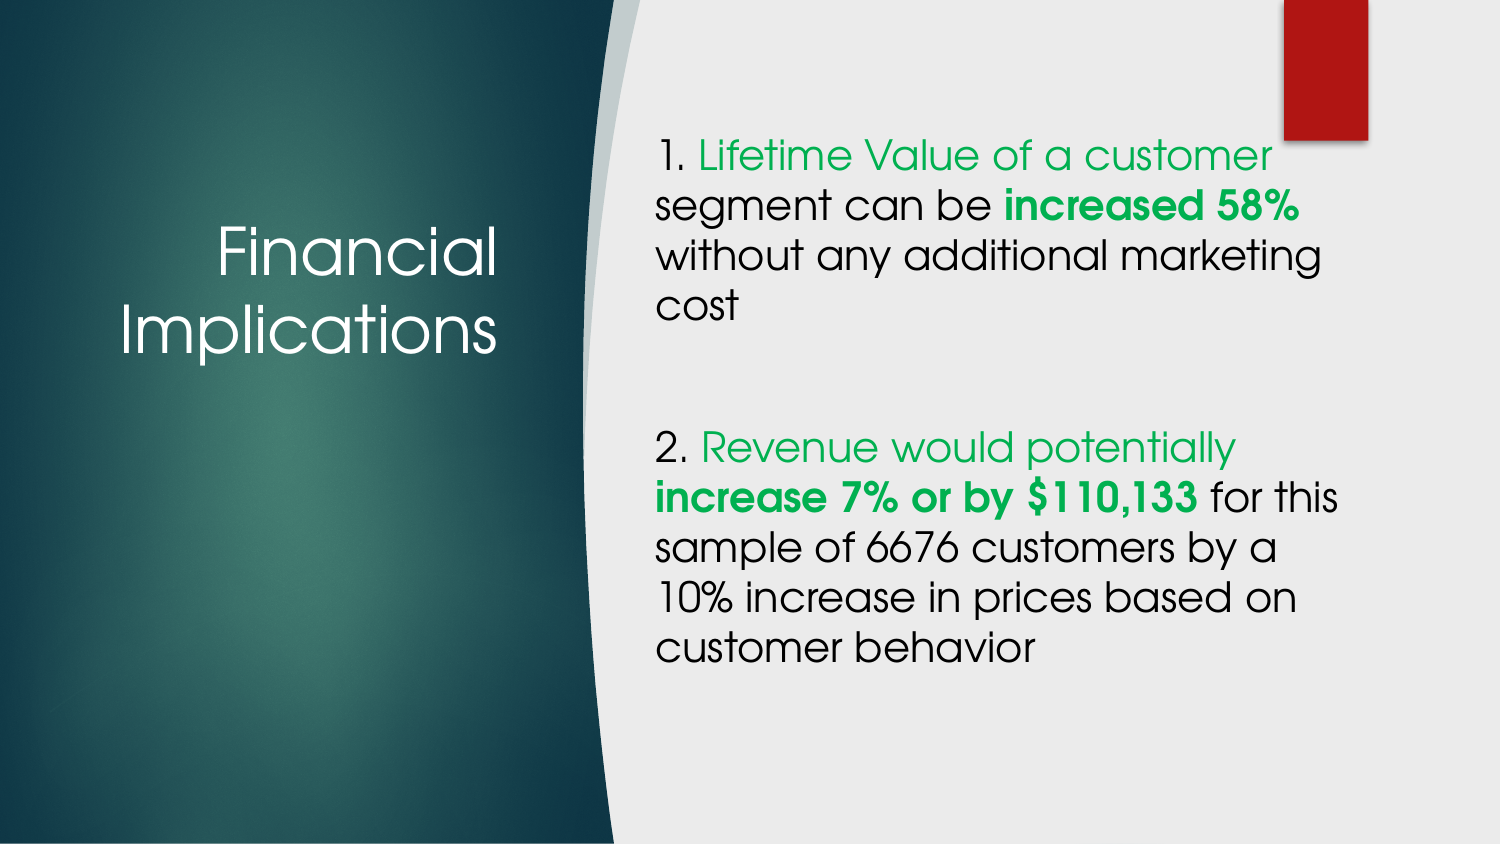

1. Lifetime Value of a customer  segment can be increased 58% without any additional marketing cost

2. Revenue would potentially increase 7% or by $110,133 for this sample of 6676 customers by a 10% increase in prices based on customer behavior

# Financial Implications